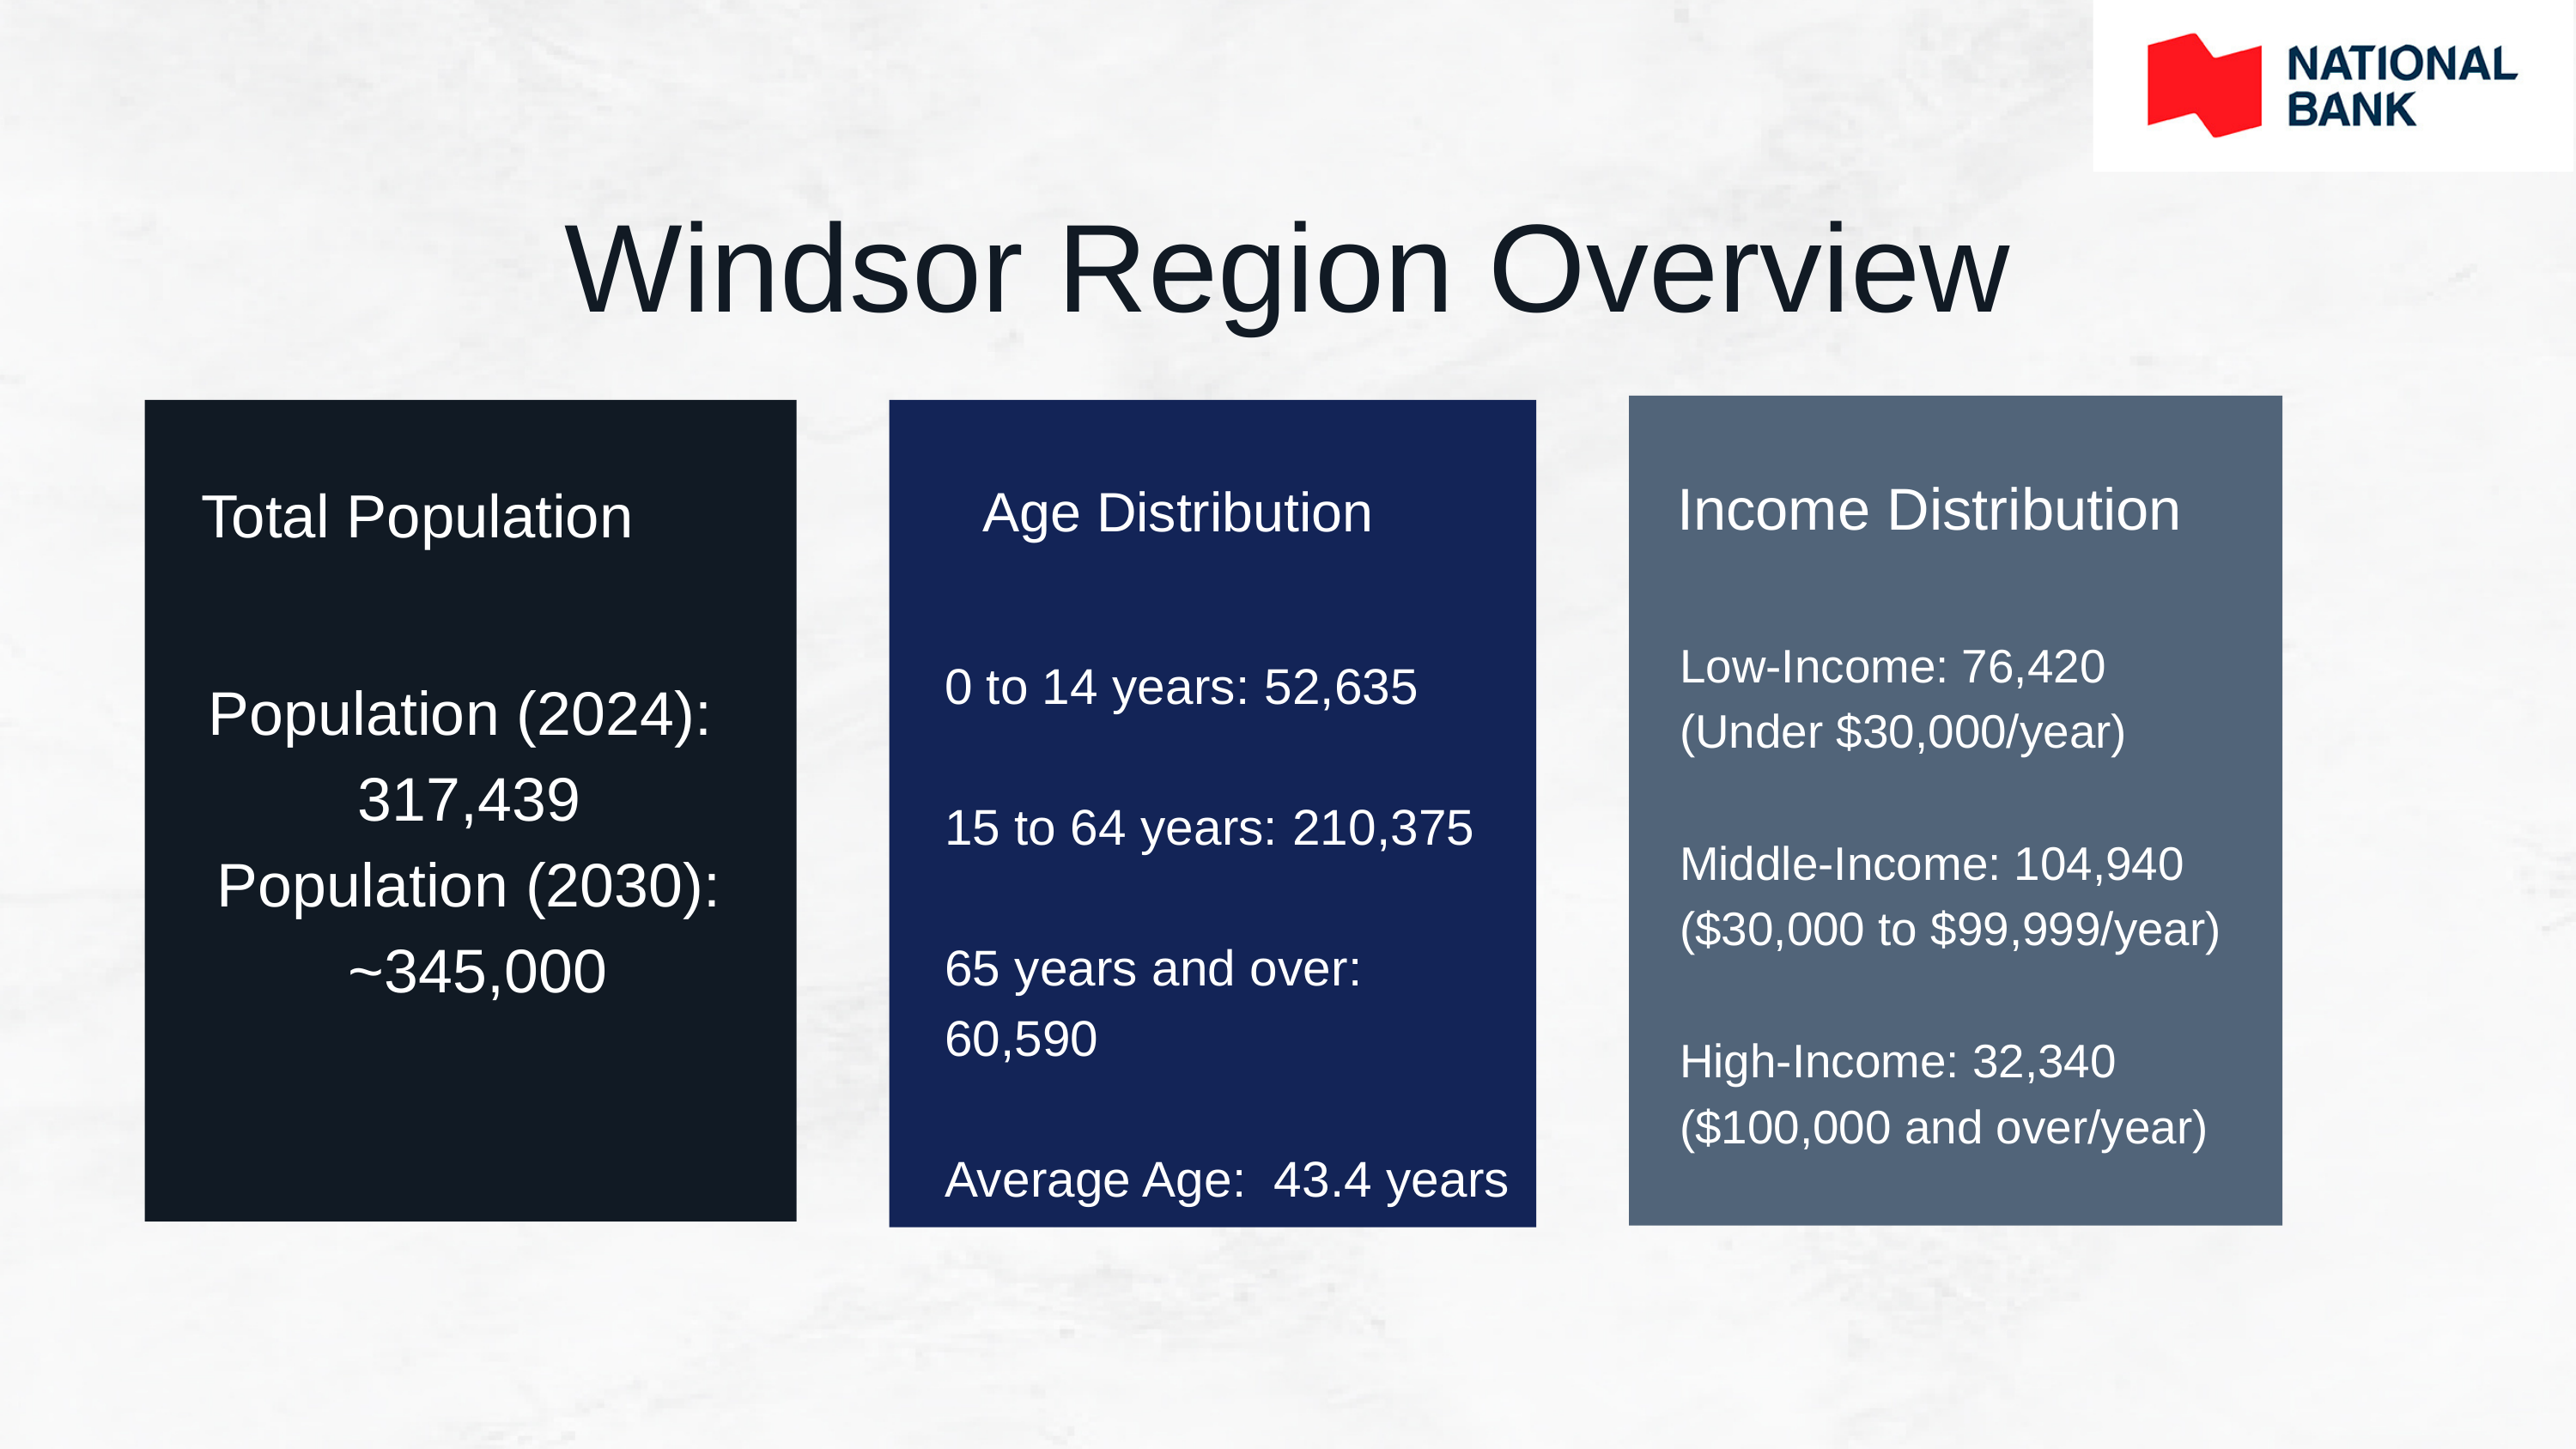

Windsor Region Overview

Income Distribution
Total Population
Age Distribution
Low-Income: 76,420 (Under $30,000/year)​

Middle-Income: 104,940​ ($30,000 to $99,999/year)​

High-Income: 32,340 ($100,000 and over/year)​
0 to 14 years: ​52,635

15 to 64 years: ​210,375

65 years and over: 60,590​

Average Age:  43.4 years​​
Population (2024):  317,439
Population (2030):
 ~345,000